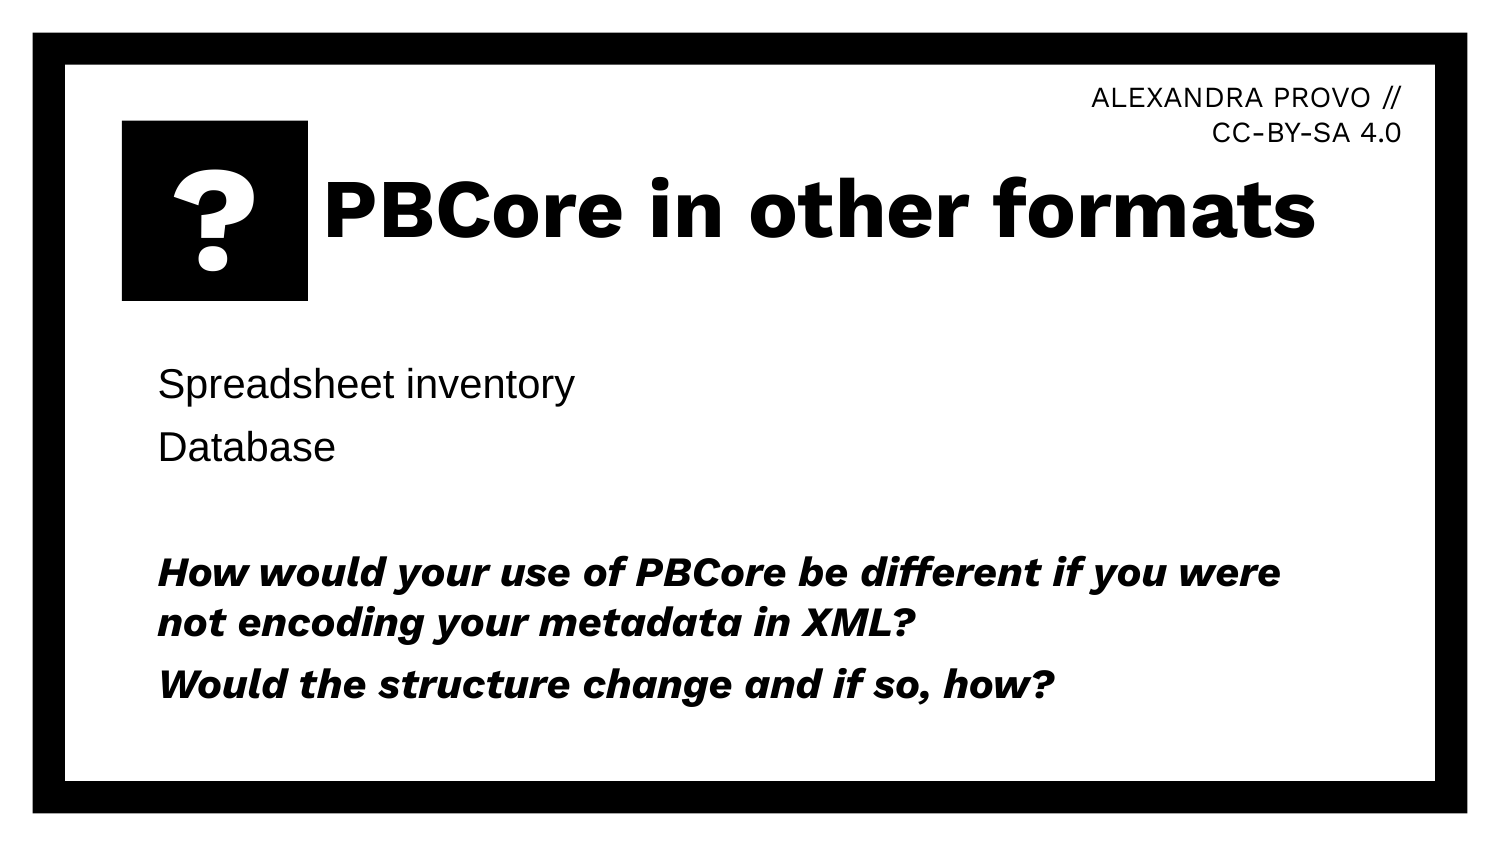

?
# PBCore in other formats
Spreadsheet inventory
Database

How would your use of PBCore be different if you were not encoding your metadata in XML?
Would the structure change and if so, how?